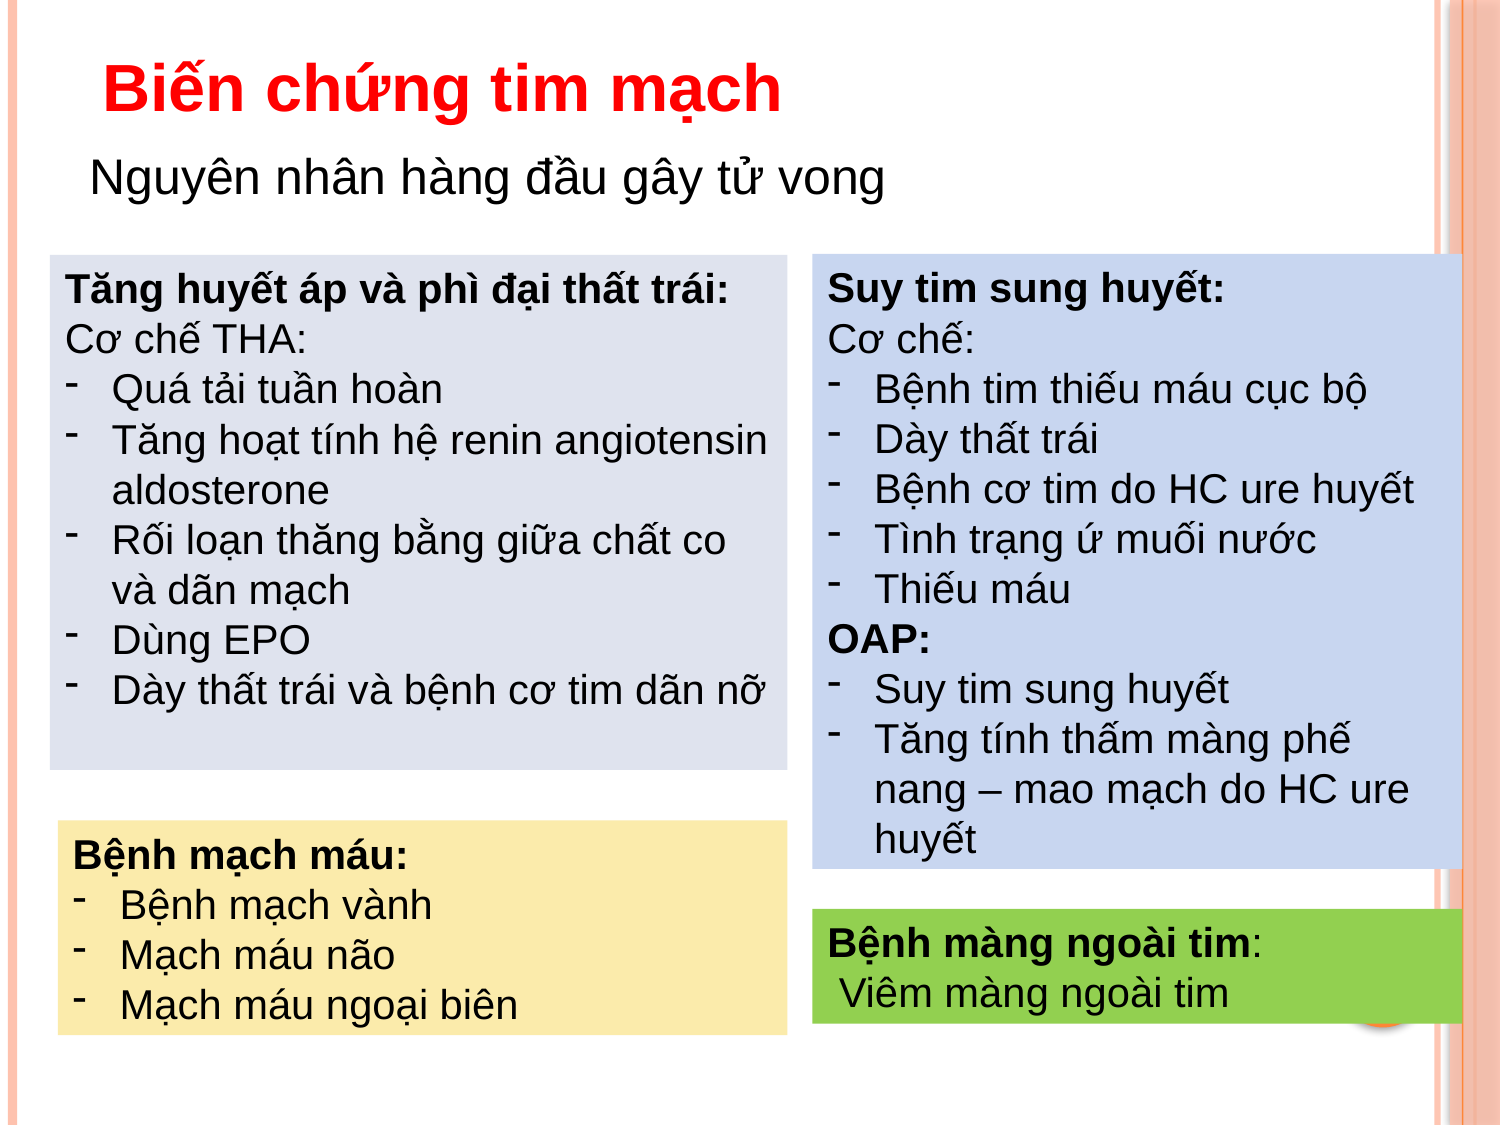

Biến chứng tim mạch
Nguyên nhân hàng đầu gây tử vong
Suy tim sung huyết:
Cơ chế:
Bệnh tim thiếu máu cục bộ
Dày thất trái
Bệnh cơ tim do HC ure huyết
Tình trạng ứ muối nước
Thiếu máu
OAP:
Suy tim sung huyết
Tăng tính thấm màng phế nang – mao mạch do HC ure huyết
Tăng huyết áp và phì đại thất trái:
Cơ chế THA:
Quá tải tuần hoàn
Tăng hoạt tính hệ renin angiotensin aldosterone
Rối loạn thăng bằng giữa chất co và dãn mạch
Dùng EPO
Dày thất trái và bệnh cơ tim dãn nỡ

Bệnh mạch máu:
Bệnh mạch vành
Mạch máu não
Mạch máu ngoại biên
Bệnh màng ngoài tim:
 Viêm màng ngoài tim